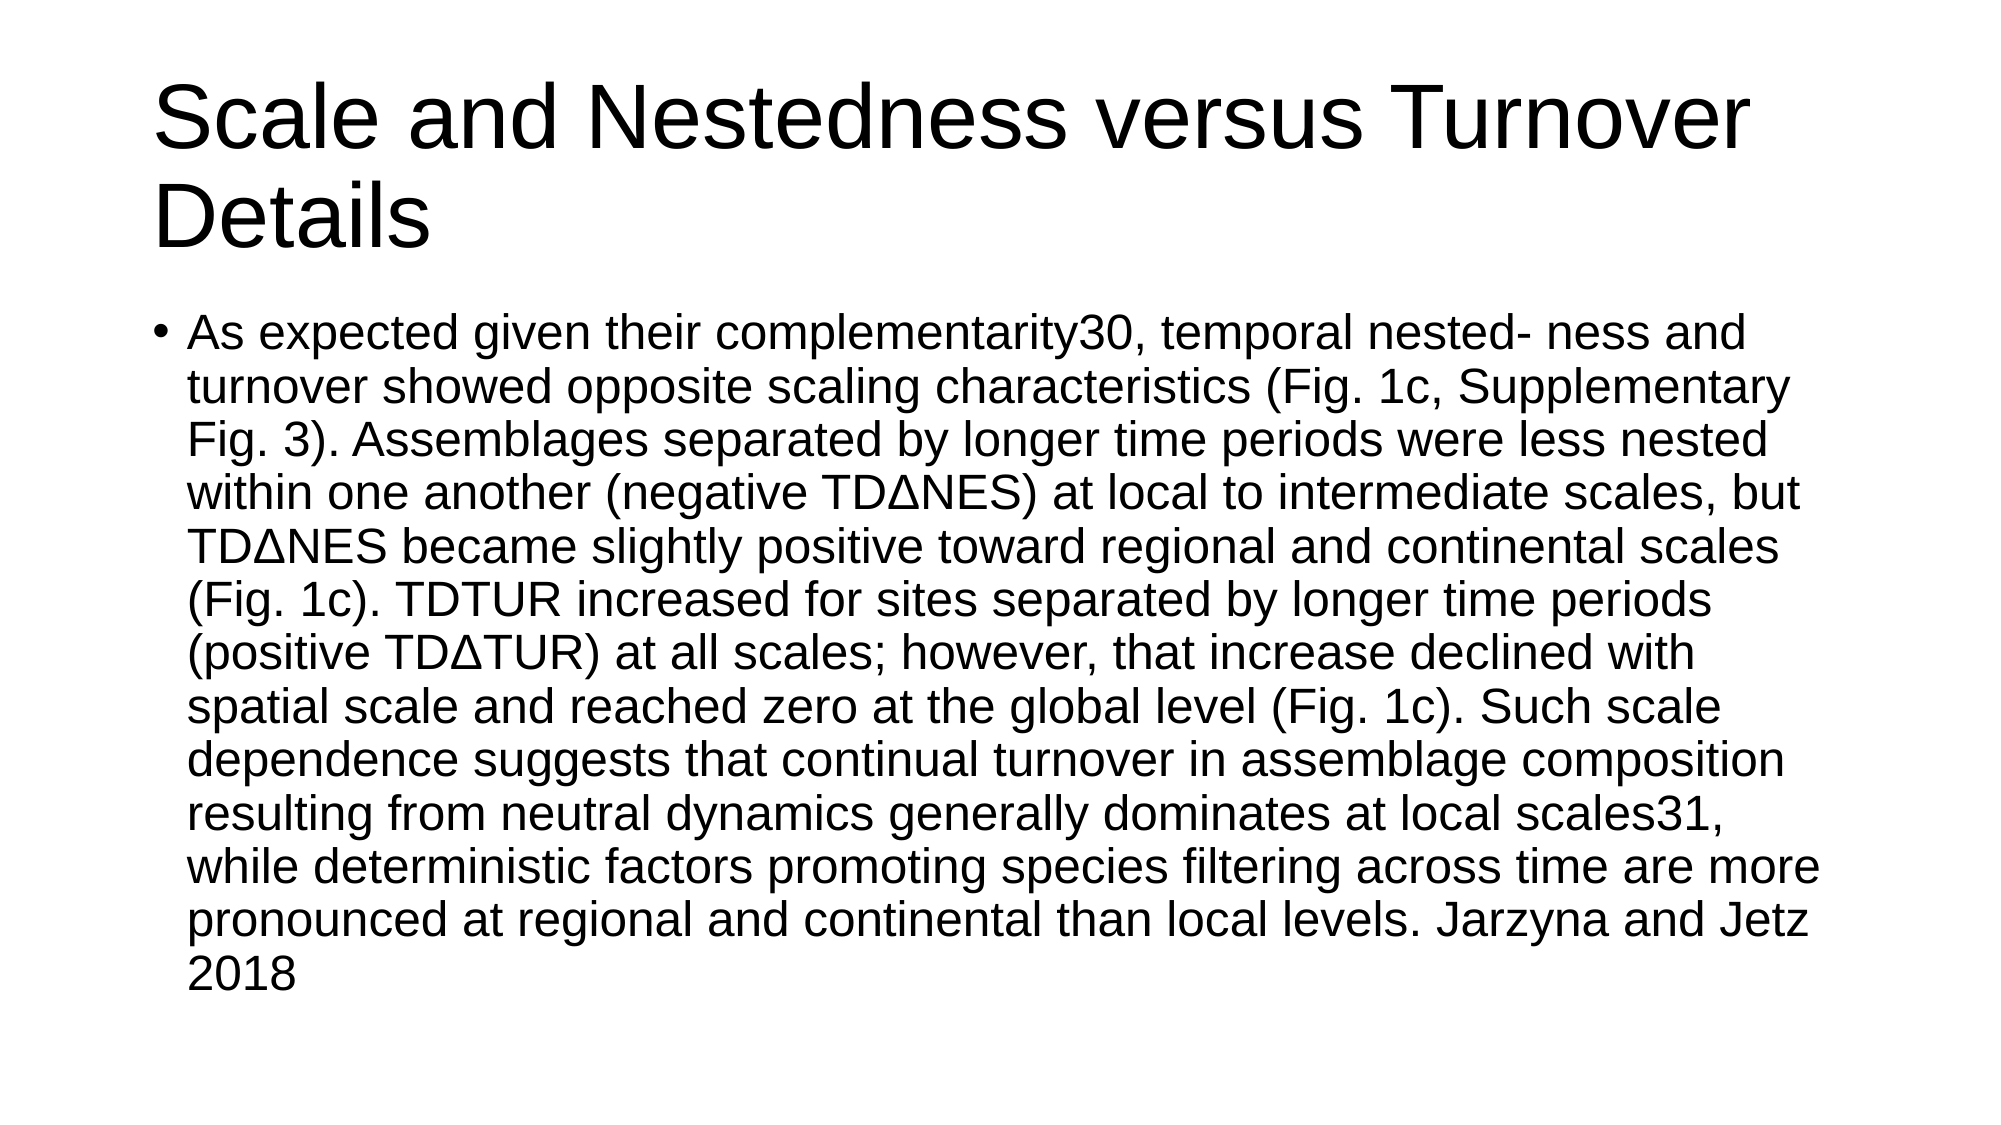

# Scale and Nestedness versus Turnover Details
As expected given their complementarity30, temporal nested- ness and turnover showed opposite scaling characteristics (Fig. 1c, Supplementary Fig. 3). Assemblages separated by longer time periods were less nested within one another (negative TDΔNES) at local to intermediate scales, but TDΔNES became slightly positive toward regional and continental scales (Fig. 1c). TDTUR increased for sites separated by longer time periods (positive TDΔTUR) at all scales; however, that increase declined with spatial scale and reached zero at the global level (Fig. 1c). Such scale dependence suggests that continual turnover in assemblage composition resulting from neutral dynamics generally dominates at local scales31, while deterministic factors promoting species filtering across time are more pronounced at regional and continental than local levels. Jarzyna and Jetz 2018